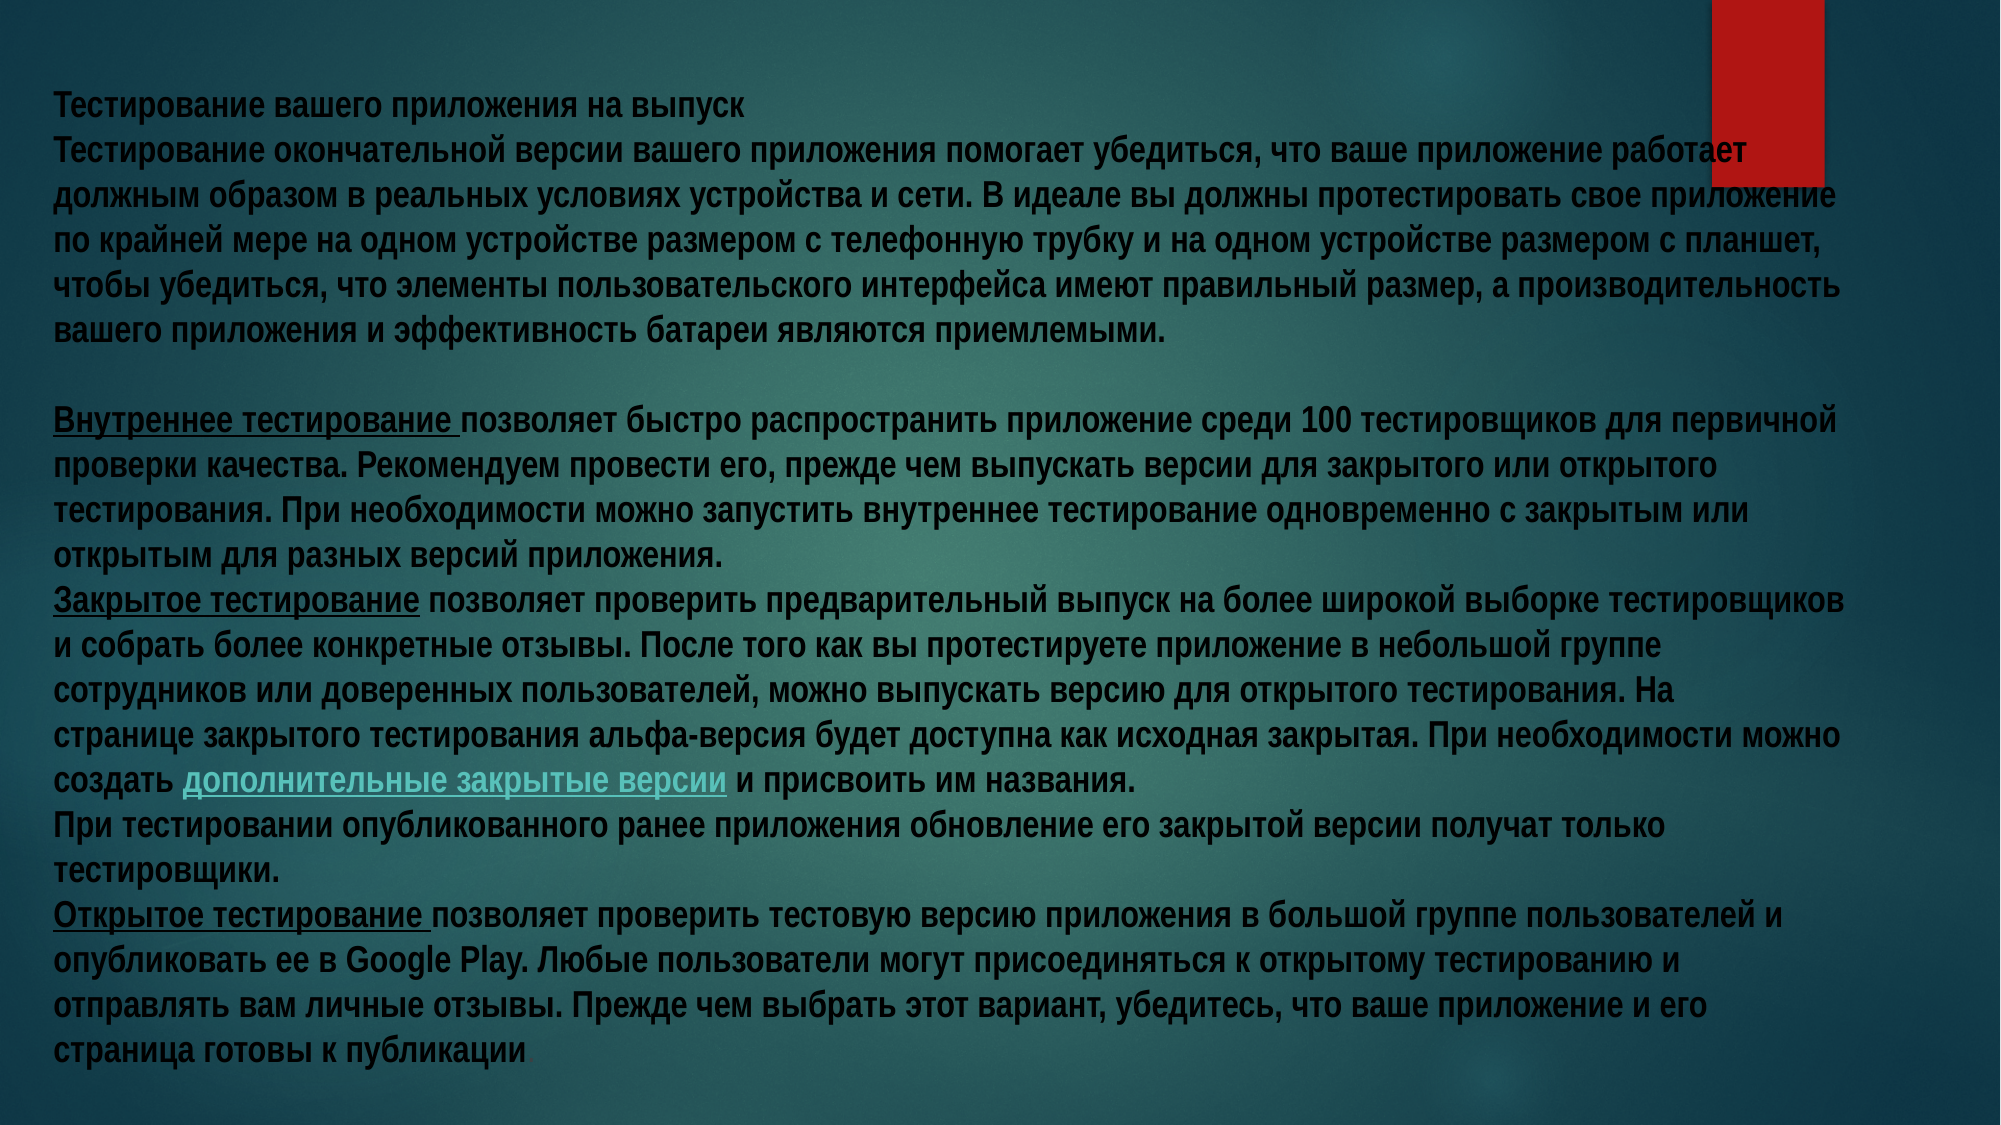

Тестирование вашего приложения на выпуск
Тестирование окончательной версии вашего приложения помогает убедиться, что ваше приложение работает должным образом в реальных условиях устройства и сети. В идеале вы должны протестировать свое приложение по крайней мере на одном устройстве размером с телефонную трубку и на одном устройстве размером с планшет, чтобы убедиться, что элементы пользовательского интерфейса имеют правильный размер, а производительность вашего приложения и эффективность батареи являются приемлемыми.

Внутреннее тестирование позволяет быстро распространить приложение среди 100 тестировщиков для первичной проверки качества. Рекомендуем провести его, прежде чем выпускать версии для закрытого или открытого тестирования. При необходимости можно запустить внутреннее тестирование одновременно с закрытым или открытым для разных версий приложения.
Закрытое тестирование позволяет проверить предварительный выпуск на более широкой выборке тестировщиков и собрать более конкретные отзывы. После того как вы протестируете приложение в небольшой группе сотрудников или доверенных пользователей, можно выпускать версию для открытого тестирования. На странице закрытого тестирования альфа-версия будет доступна как исходная закрытая. При необходимости можно создать дополнительные закрытые версии и присвоить им названия.
При тестировании опубликованного ранее приложения обновление его закрытой версии получат только тестировщики.
Открытое тестирование позволяет проверить тестовую версию приложения в большой группе пользователей и опубликовать ее в Google Play. Любые пользователи могут присоединяться к открытому тестированию и отправлять вам личные отзывы. Прежде чем выбрать этот вариант, убедитесь, что ваше приложение и его страница готовы к публикации.